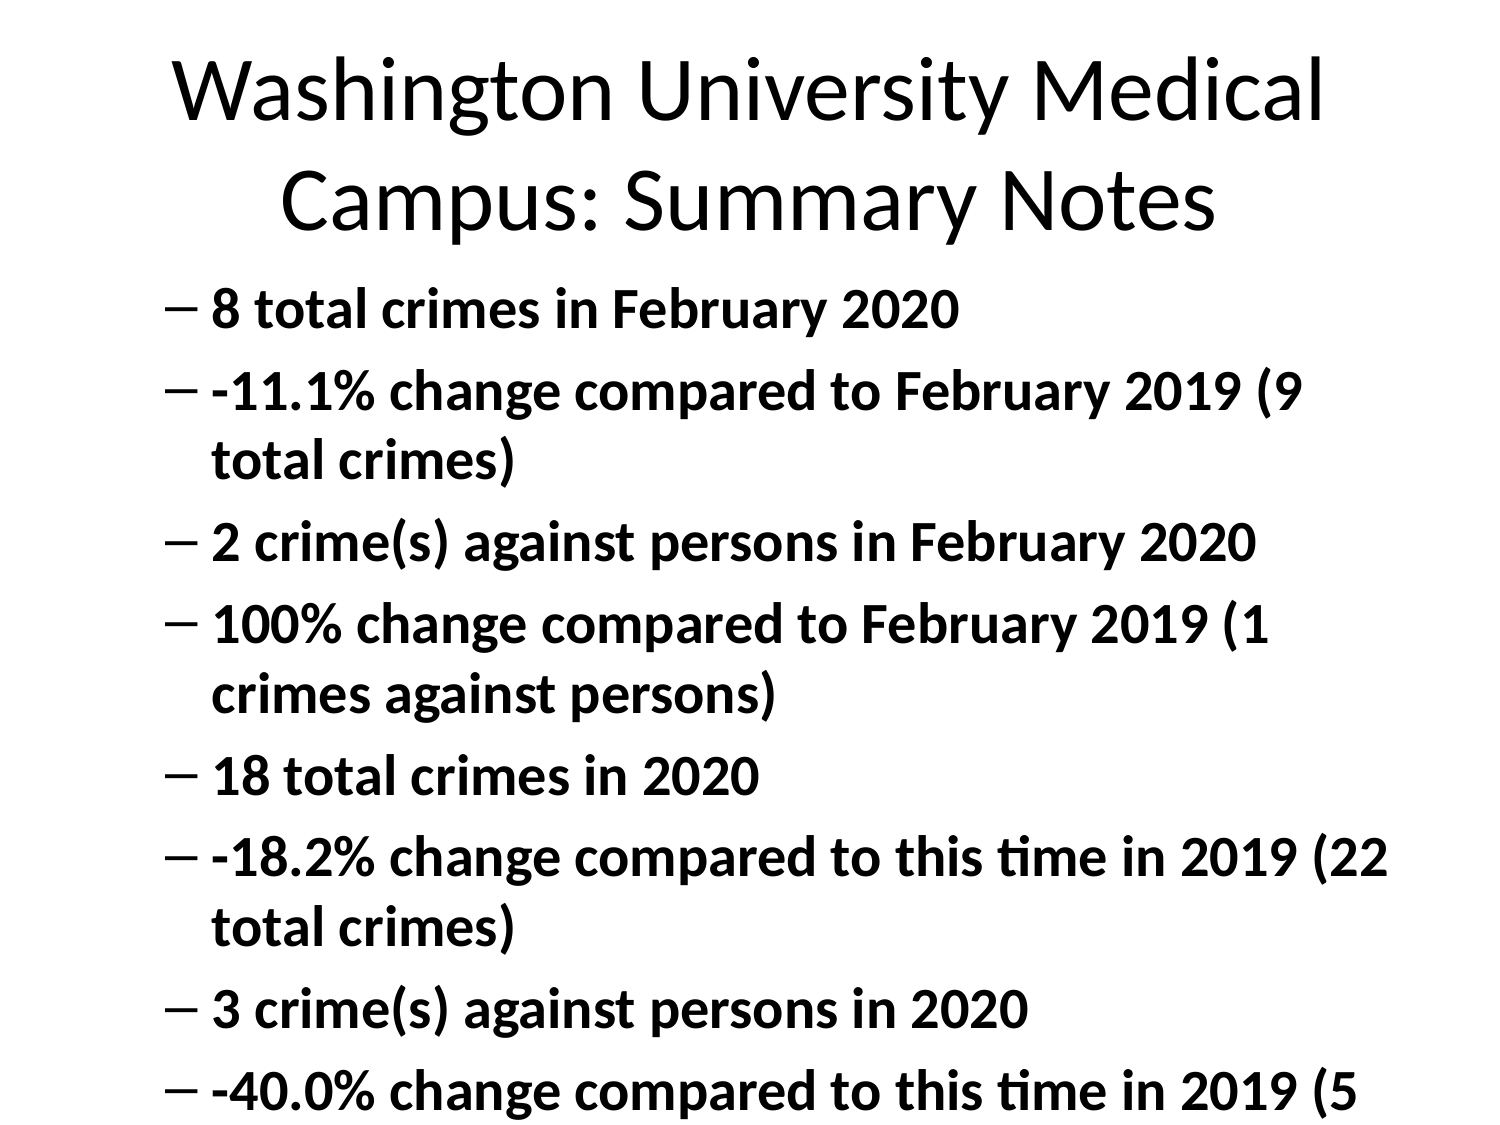

# Washington University Medical Campus: Summary Notes
8 total crimes in February 2020
-11.1% change compared to February 2019 (9 total crimes)
2 crime(s) against persons in February 2020
100% change compared to February 2019 (1 crimes against persons)
18 total crimes in 2020
-18.2% change compared to this time in 2019 (22 total crimes)
3 crime(s) against persons in 2020
-40.0% change compared to this time in 2019 (5 crimes against persons)